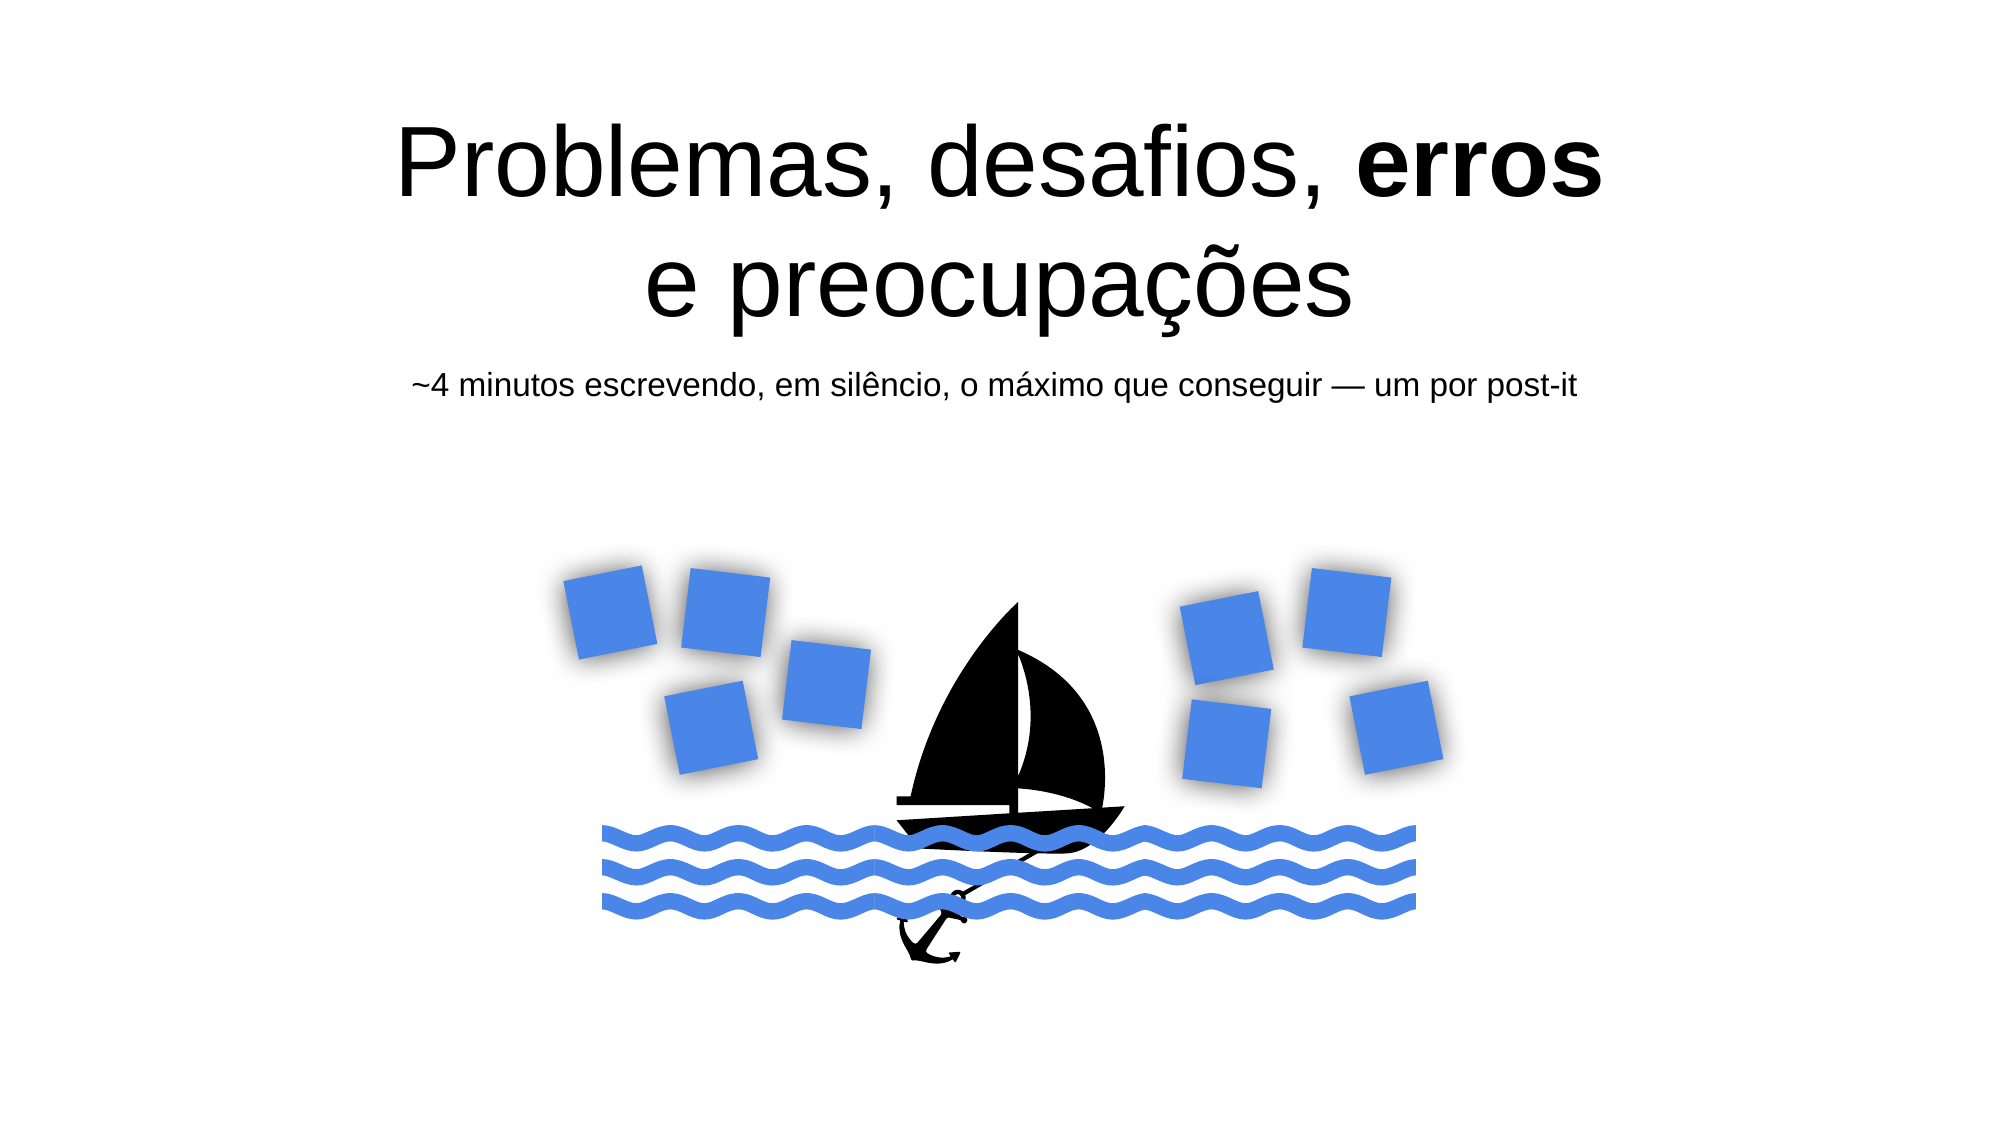

# Problemas, desafios, erros e preocupações
~4 minutos escrevendo, em silêncio, o máximo que conseguir — um por post-it